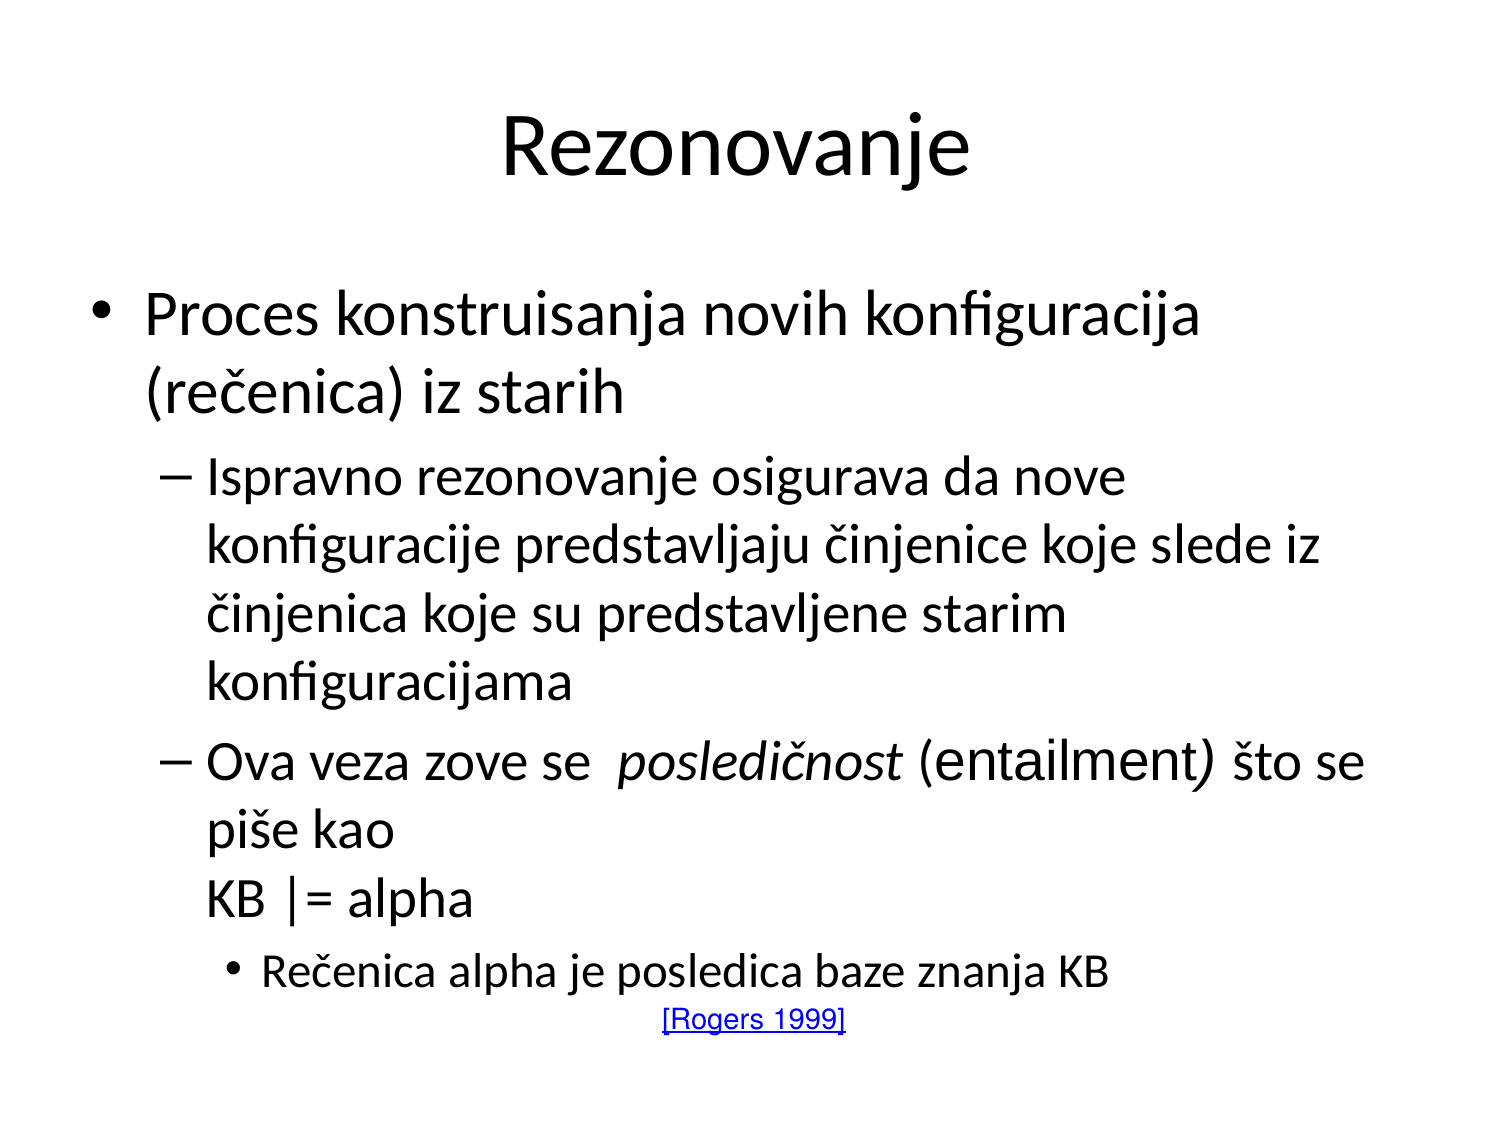

# Rezonovanje
Proces konstruisanja novih konfiguracija (rečenica) iz starih
Ispravno rezonovanje osigurava da nove konfiguracije predstavljaju činjenice koje slede iz činjenica koje su predstavljene starim konfiguracijama
Ova veza zove se  posledičnost (entailment) što se piše kao
KB |= alpha
Rečenica alpha je posledica baze znanja KB
[Rogers 1999]